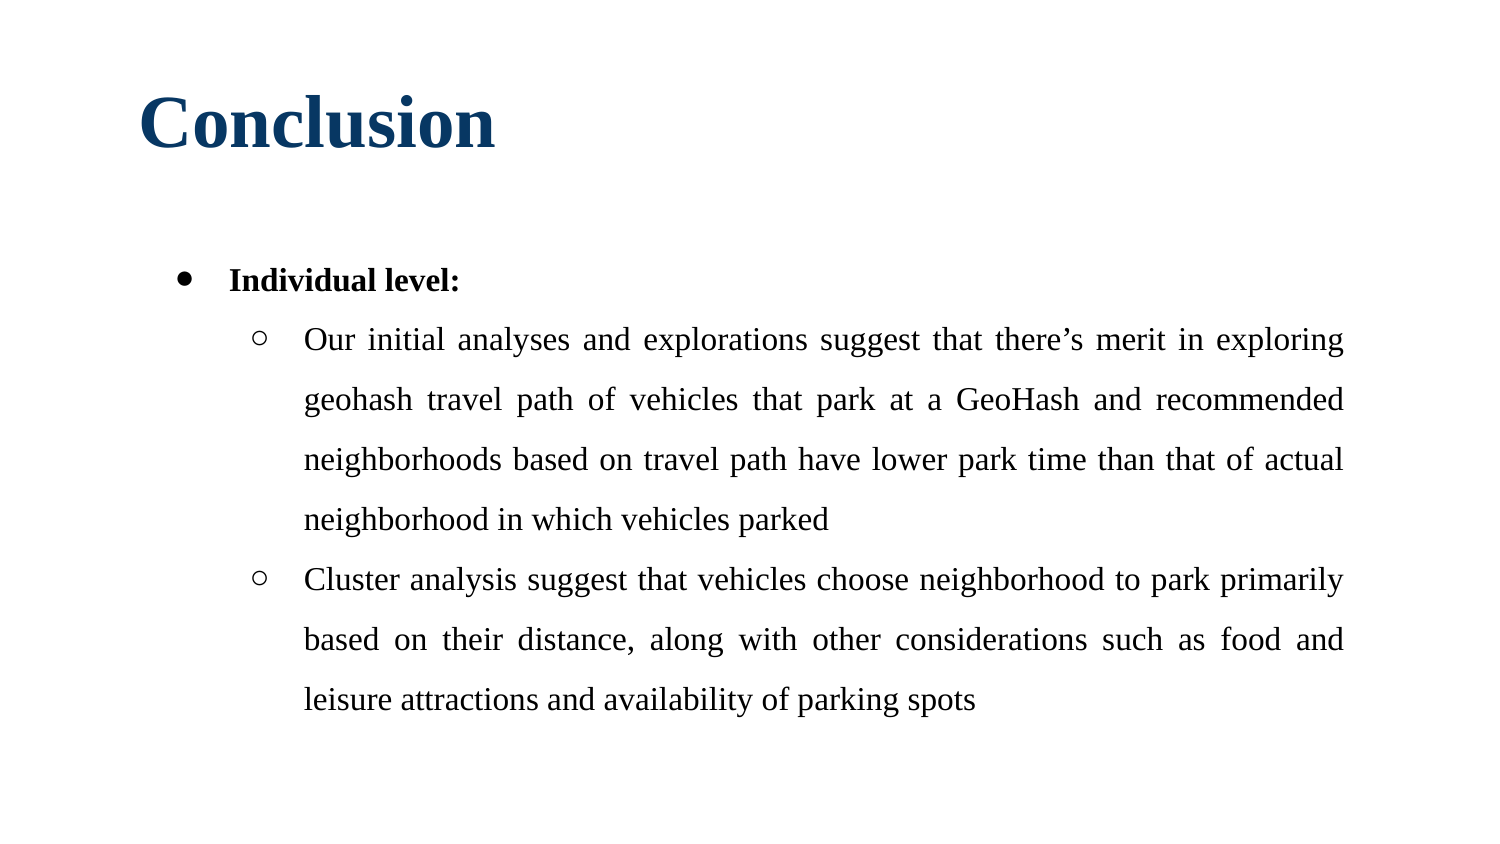

# Conclusion
Individual level:
Our initial analyses and explorations suggest that there’s merit in exploring geohash travel path of vehicles that park at a GeoHash and recommended neighborhoods based on travel path have lower park time than that of actual neighborhood in which vehicles parked
Cluster analysis suggest that vehicles choose neighborhood to park primarily based on their distance, along with other considerations such as food and leisure attractions and availability of parking spots